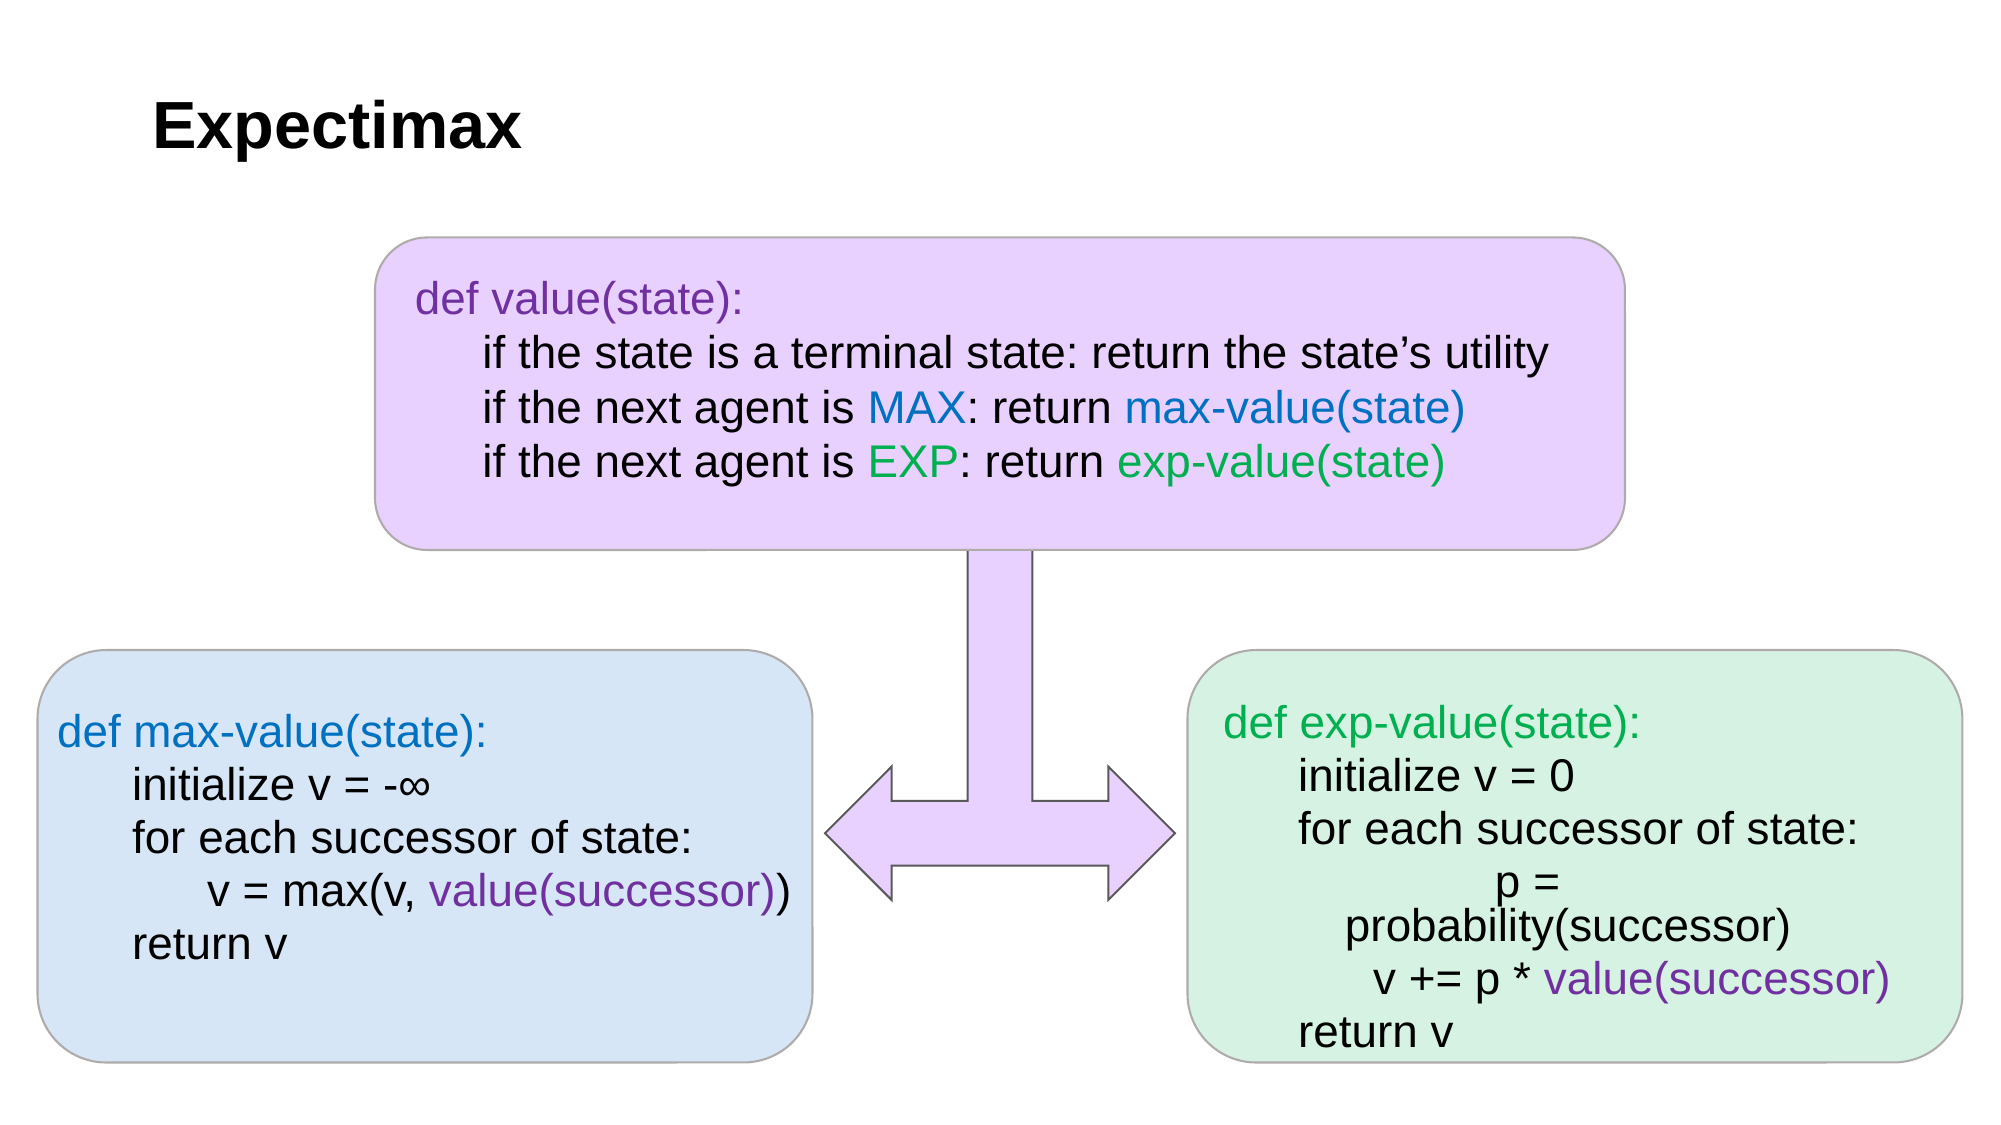

# Expectimax

def value(state):
if the state is a terminal state: return the state’s utility
if the next agent is MAX: return max-value(state)
if the next agent is EXP: return exp-value(state)

def max-value(state):
initialize v = -∞
for each successor of state:
v = max(v, value(successor))
return v

def exp-value(state):
initialize v = 0
for each successor of state:
		p = probability(successor)
v += p * value(successor)
return v